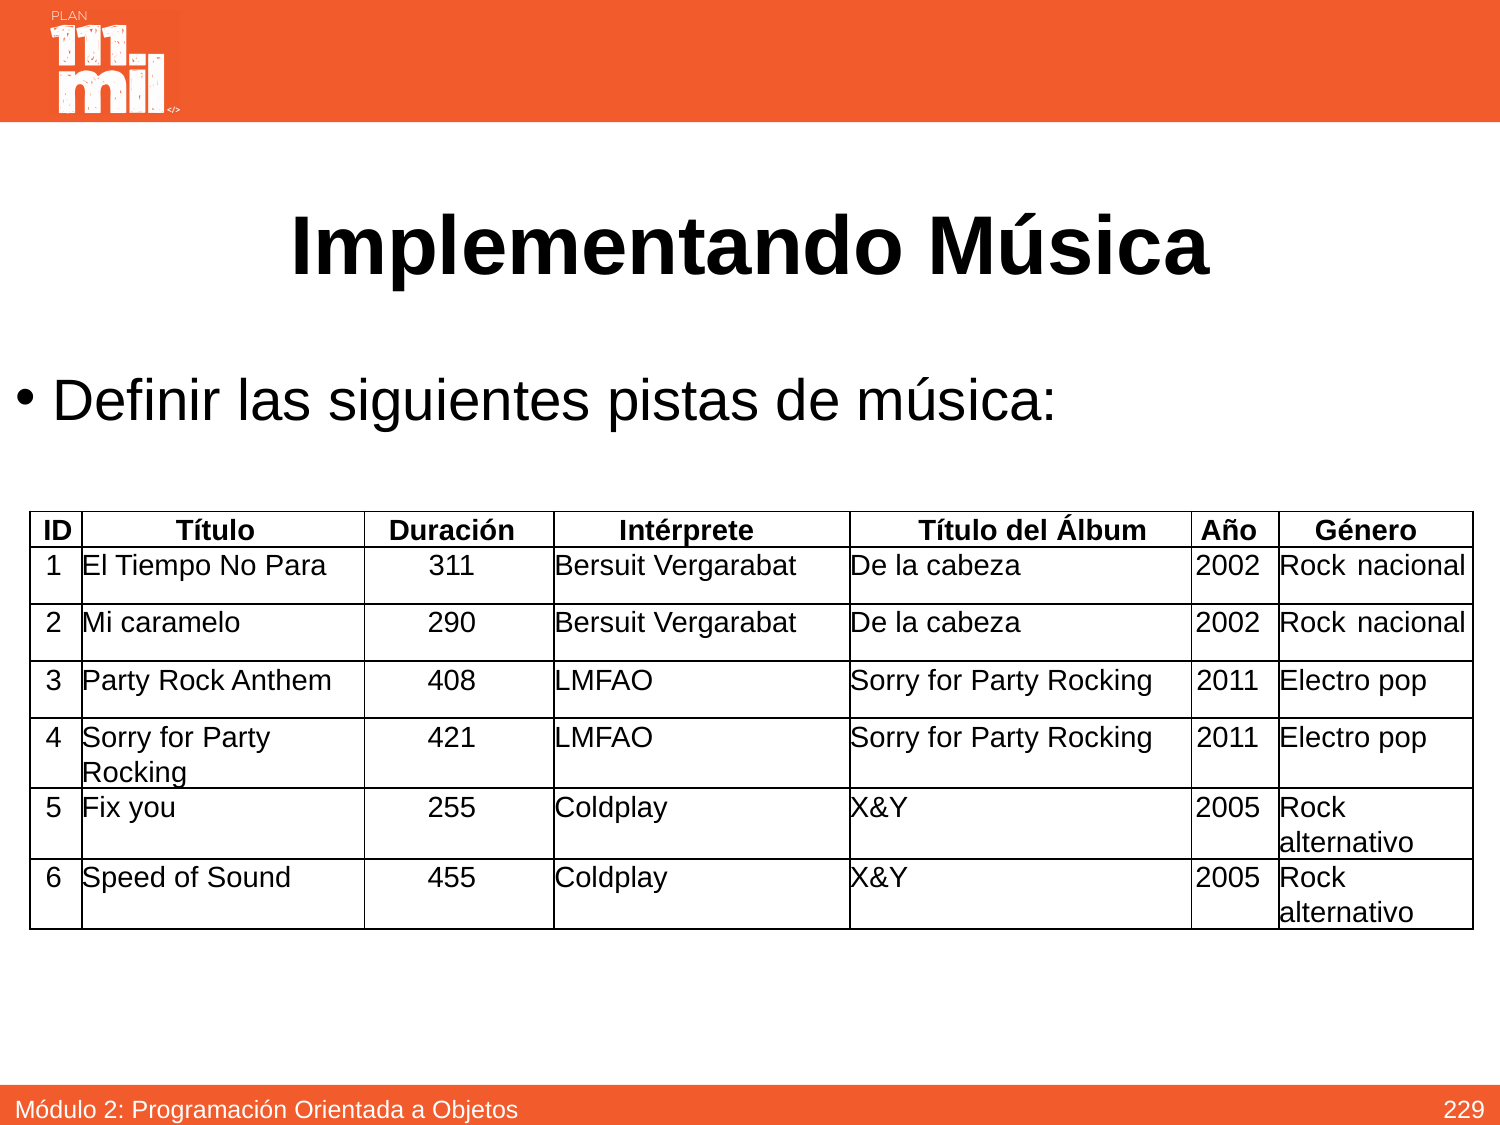

# Implementando Música
Definir las siguientes pistas de música:

| ID | Título | Duración | Intérprete | Título del Álbum | Año | Género |
| --- | --- | --- | --- | --- | --- | --- |
| 1 | El Tiempo No Para | 311 | Bersuit Vergarabat | De la cabeza | 2002 | Rock nacional |
| 2 | Mi caramelo | 290 | Bersuit Vergarabat | De la cabeza | 2002 | Rock nacional |
| 3 | Party Rock Anthem | 408 | LMFAO | Sorry for Party Rocking | 2011 | Electro pop |
| 4 | Sorry for Party Rocking | 421 | LMFAO | Sorry for Party Rocking | 2011 | Electro pop |
| 5 | Fix you | 255 | Coldplay | X&Y | 2005 | Rock alternativo |
| 6 | Speed of Sound | 455 | Coldplay | X&Y | 2005 | Rock alternativo |
229
Módulo 2: Programación Orientada a Objetos